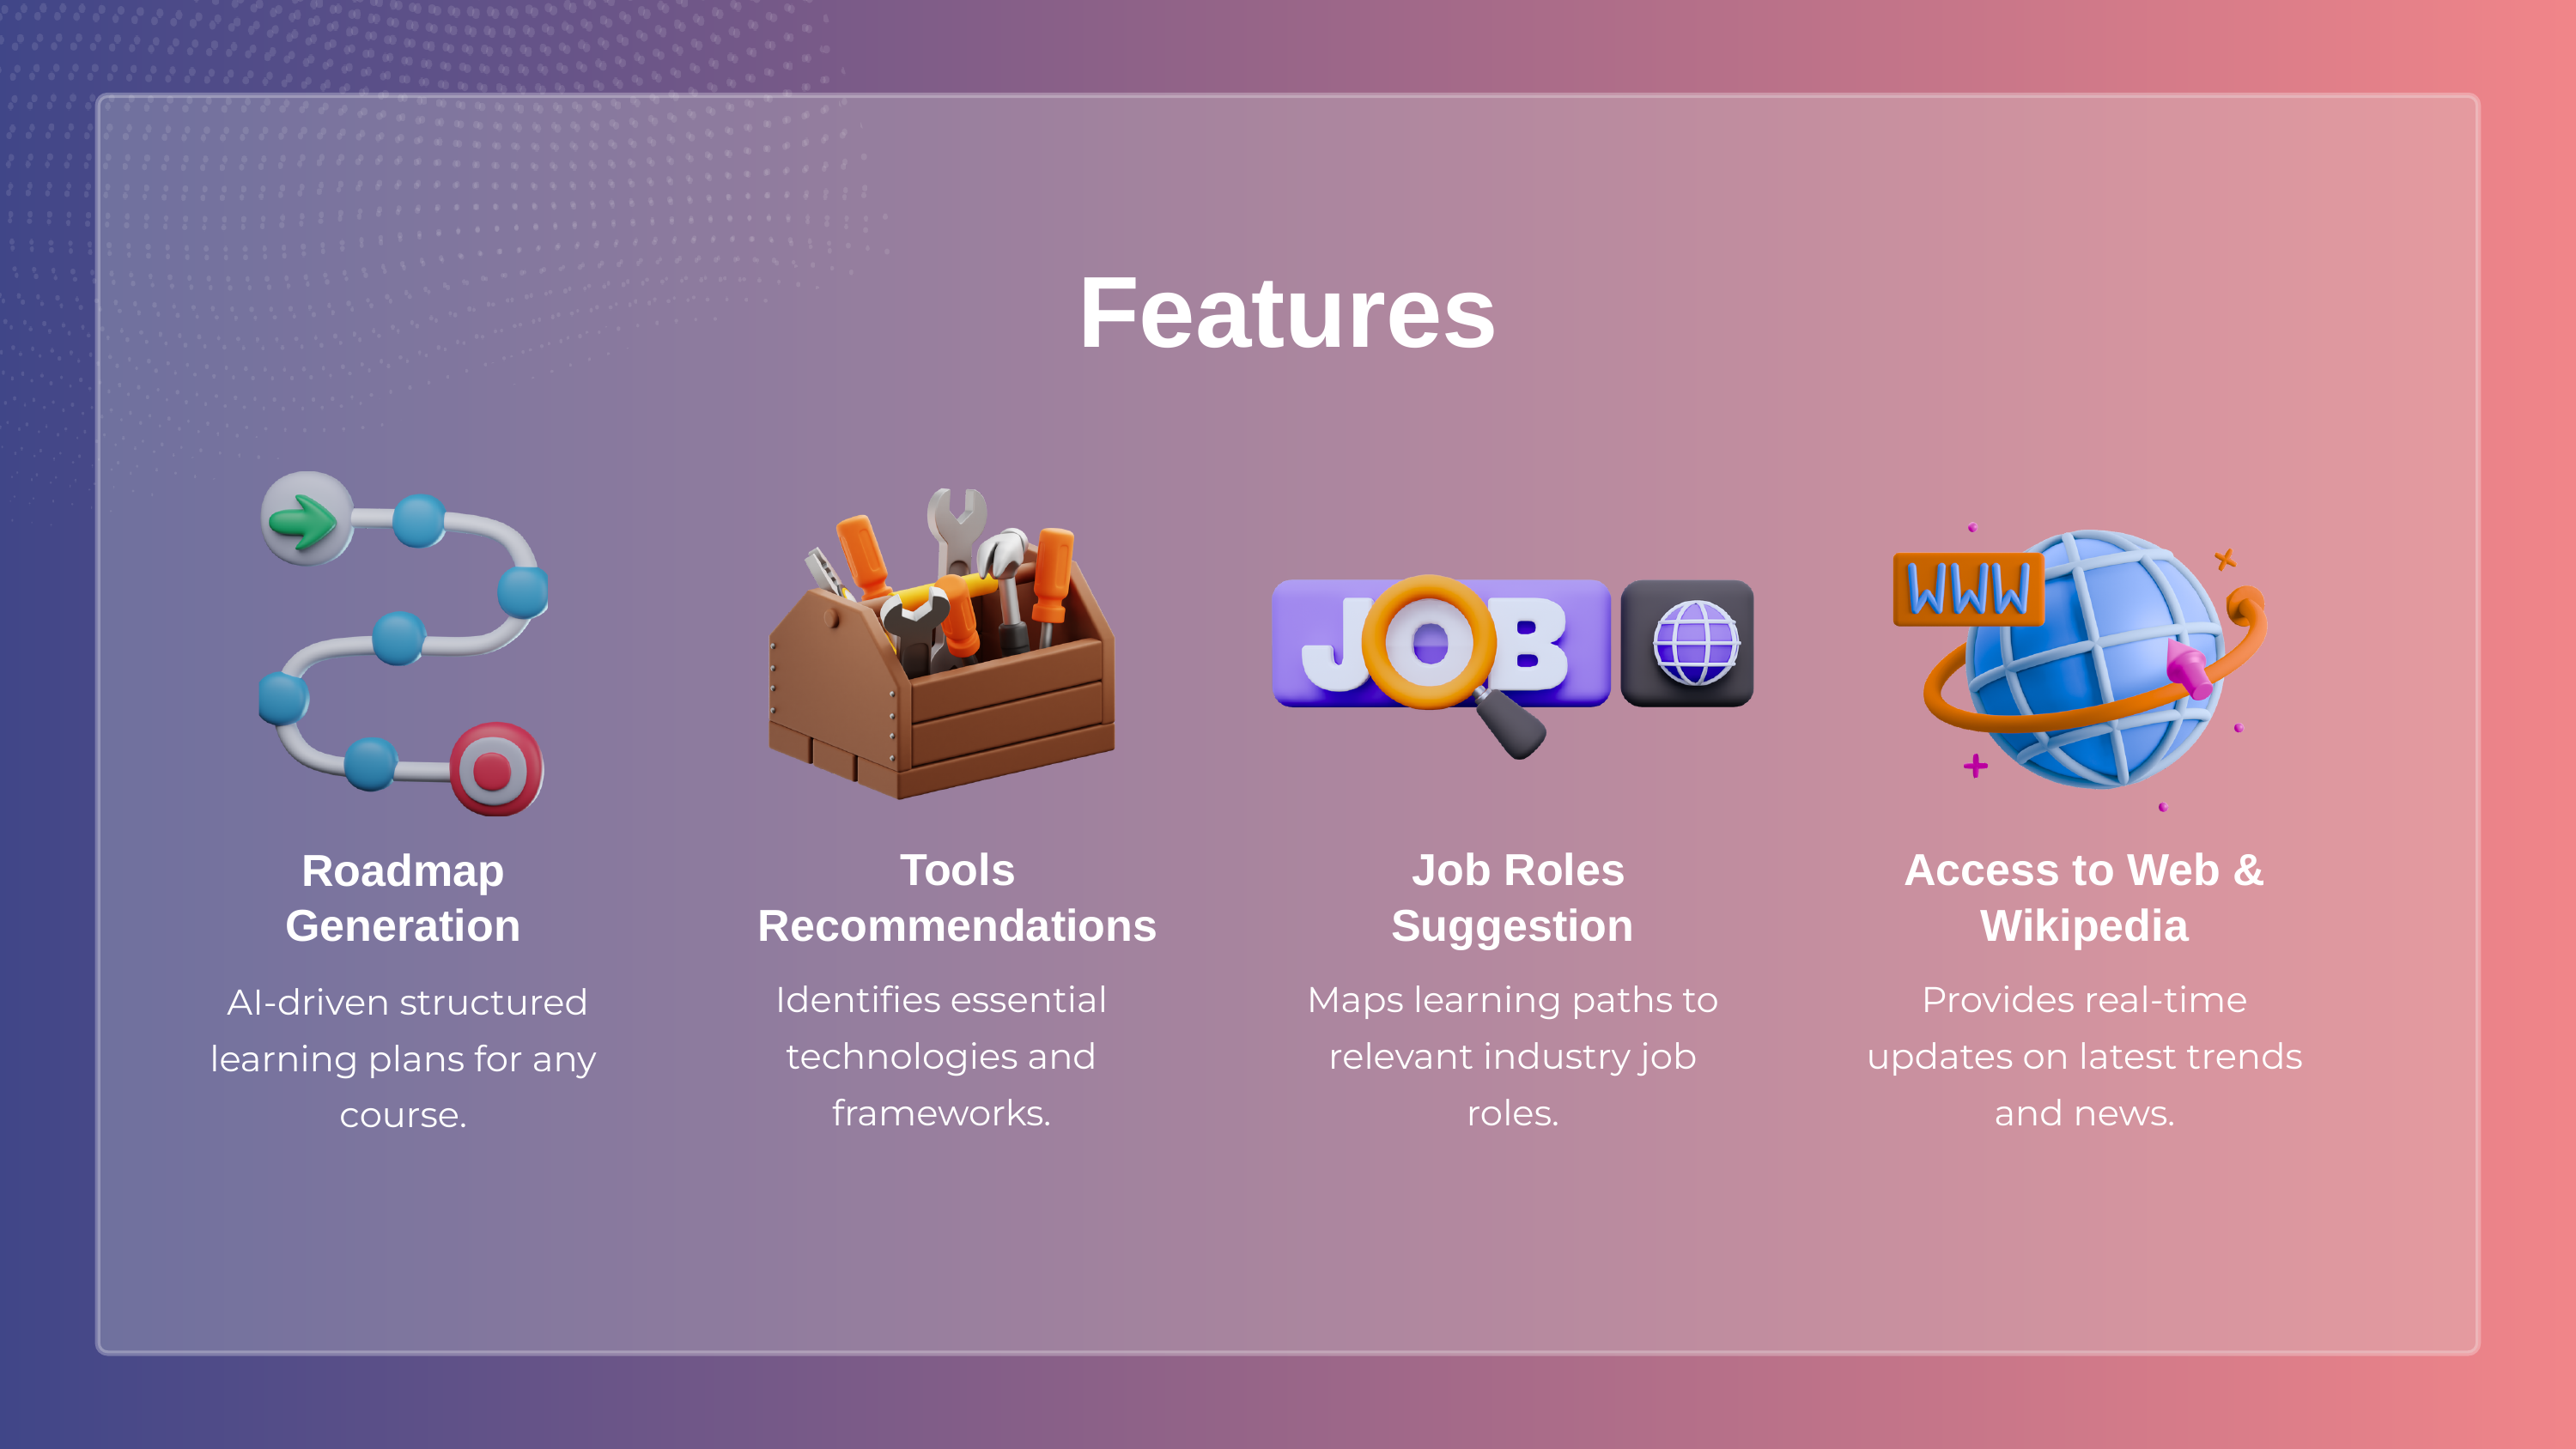

Features

Roadmap Generation
 AI-driven structured learning plans for any course.

Tools Recommendations
 Job Roles Suggestion
Access to Web & Wikipedia
Identifies essential technologies and frameworks.
Maps learning paths to relevant industry job roles.
Provides real-time updates on latest trends and news.